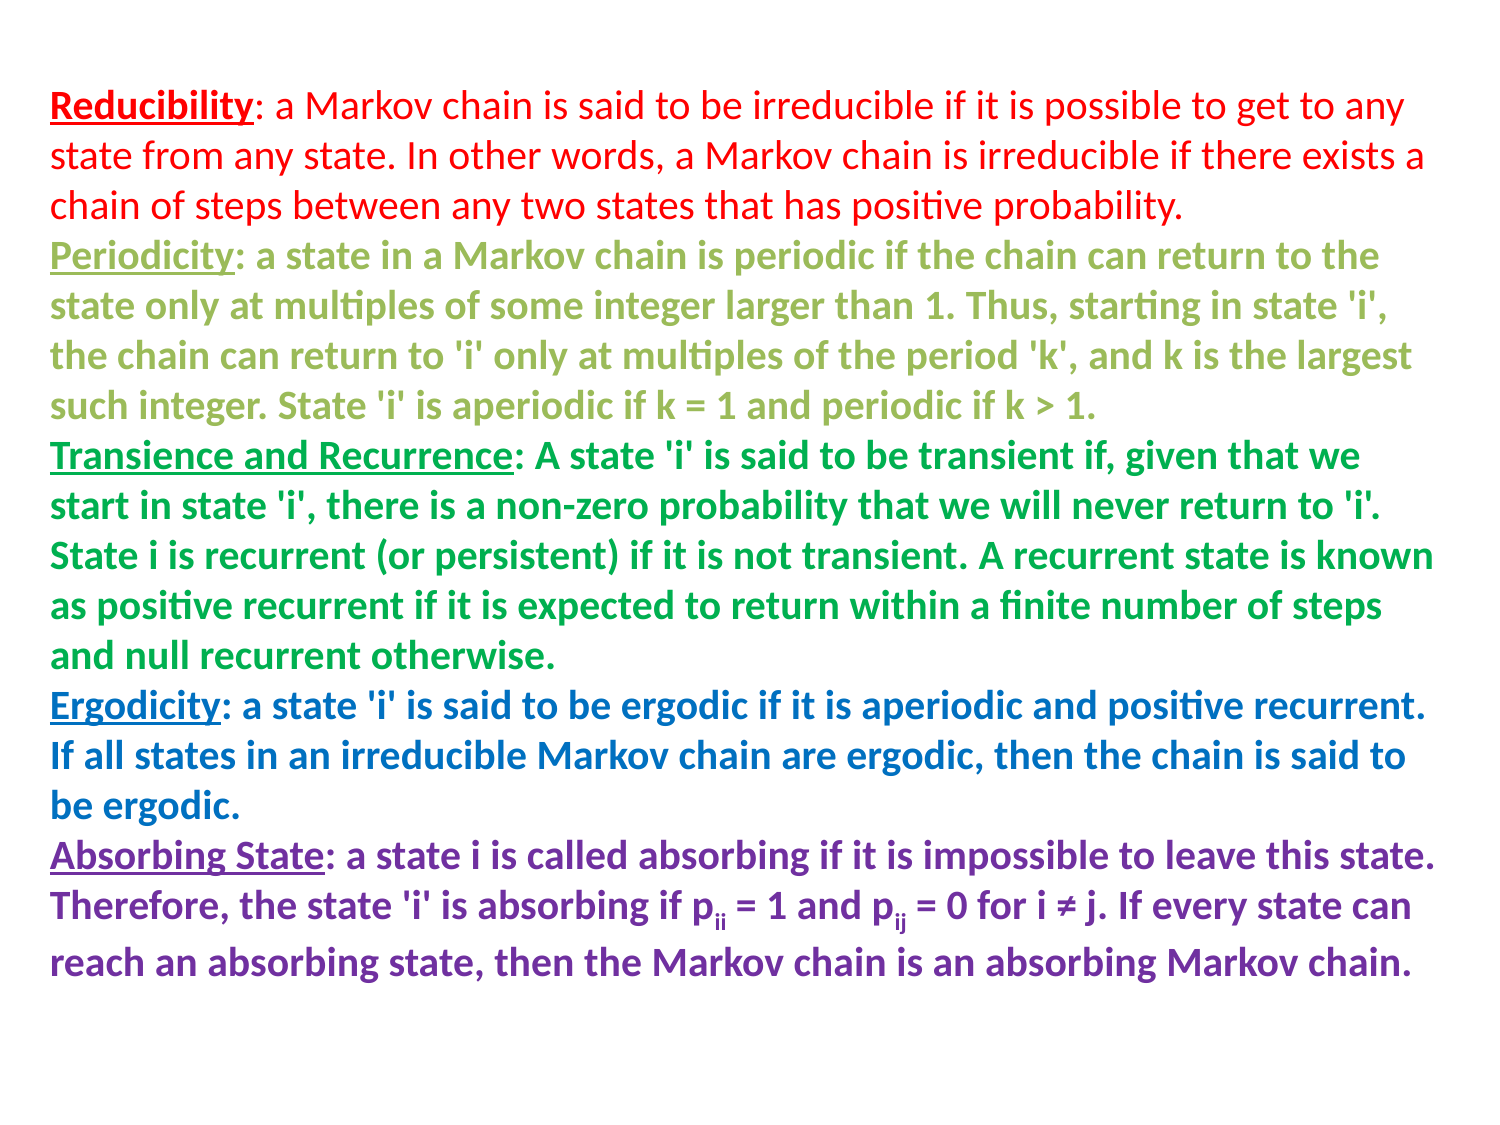

Reducibility: a Markov chain is said to be irreducible if it is possible to get to any state from any state. In other words, a Markov chain is irreducible if there exists a chain of steps between any two states that has positive probability.
Periodicity: a state in a Markov chain is periodic if the chain can return to the state only at multiples of some integer larger than 1. Thus, starting in state 'i', the chain can return to 'i' only at multiples of the period 'k', and k is the largest such integer. State 'i' is aperiodic if k = 1 and periodic if k > 1.
Transience and Recurrence: A state 'i' is said to be transient if, given that we start in state 'i', there is a non-zero probability that we will never return to 'i'. State i is recurrent (or persistent) if it is not transient. A recurrent state is known as positive recurrent if it is expected to return within a finite number of steps and null recurrent otherwise.
Ergodicity: a state 'i' is said to be ergodic if it is aperiodic and positive recurrent. If all states in an irreducible Markov chain are ergodic, then the chain is said to be ergodic.
Absorbing State: a state i is called absorbing if it is impossible to leave this state. Therefore, the state 'i' is absorbing if pii = 1 and pij = 0 for i ≠ j. If every state can reach an absorbing state, then the Markov chain is an absorbing Markov chain.